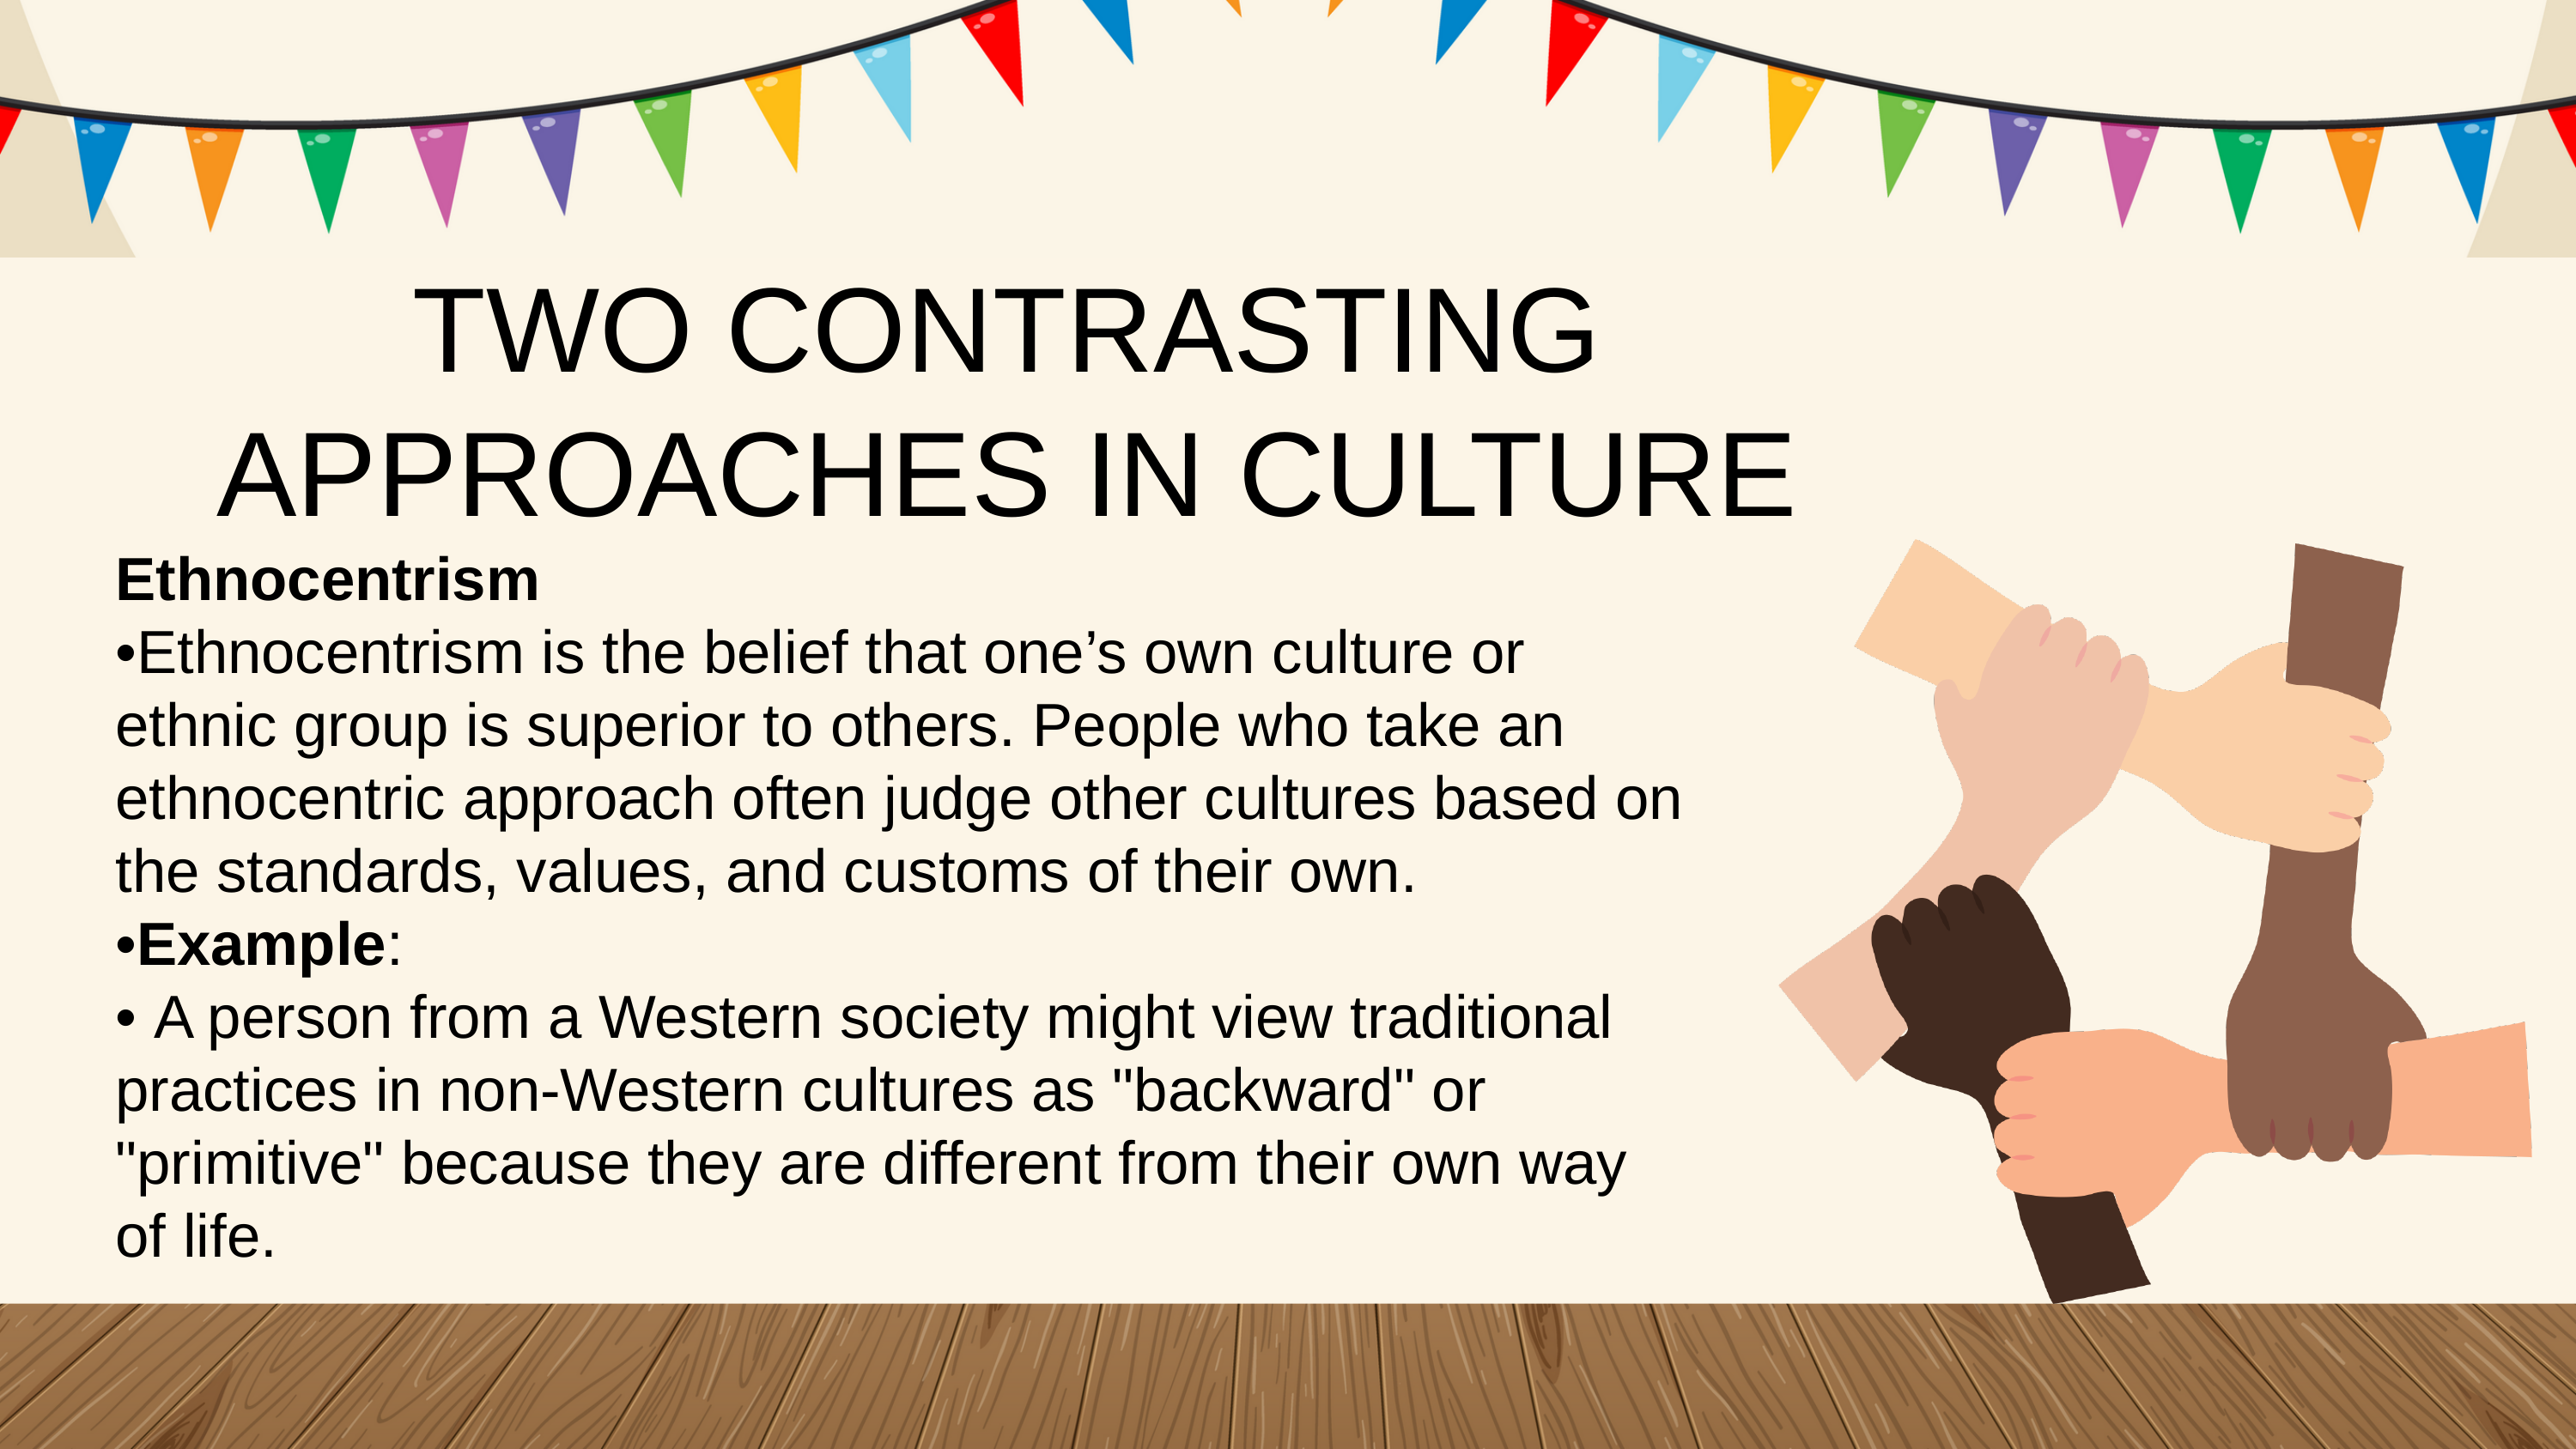

TWO CONTRASTING APPROACHES IN CULTURE

Ethnocentrism
•Ethnocentrism is the belief that one’s own culture or ethnic group is superior to others. People who take an ethnocentric approach often judge other cultures based on the standards, values, and customs of their own.
•Example:
• A person from a Western society might view traditional practices in non-Western cultures as "backward" or "primitive" because they are different from their own way of life.